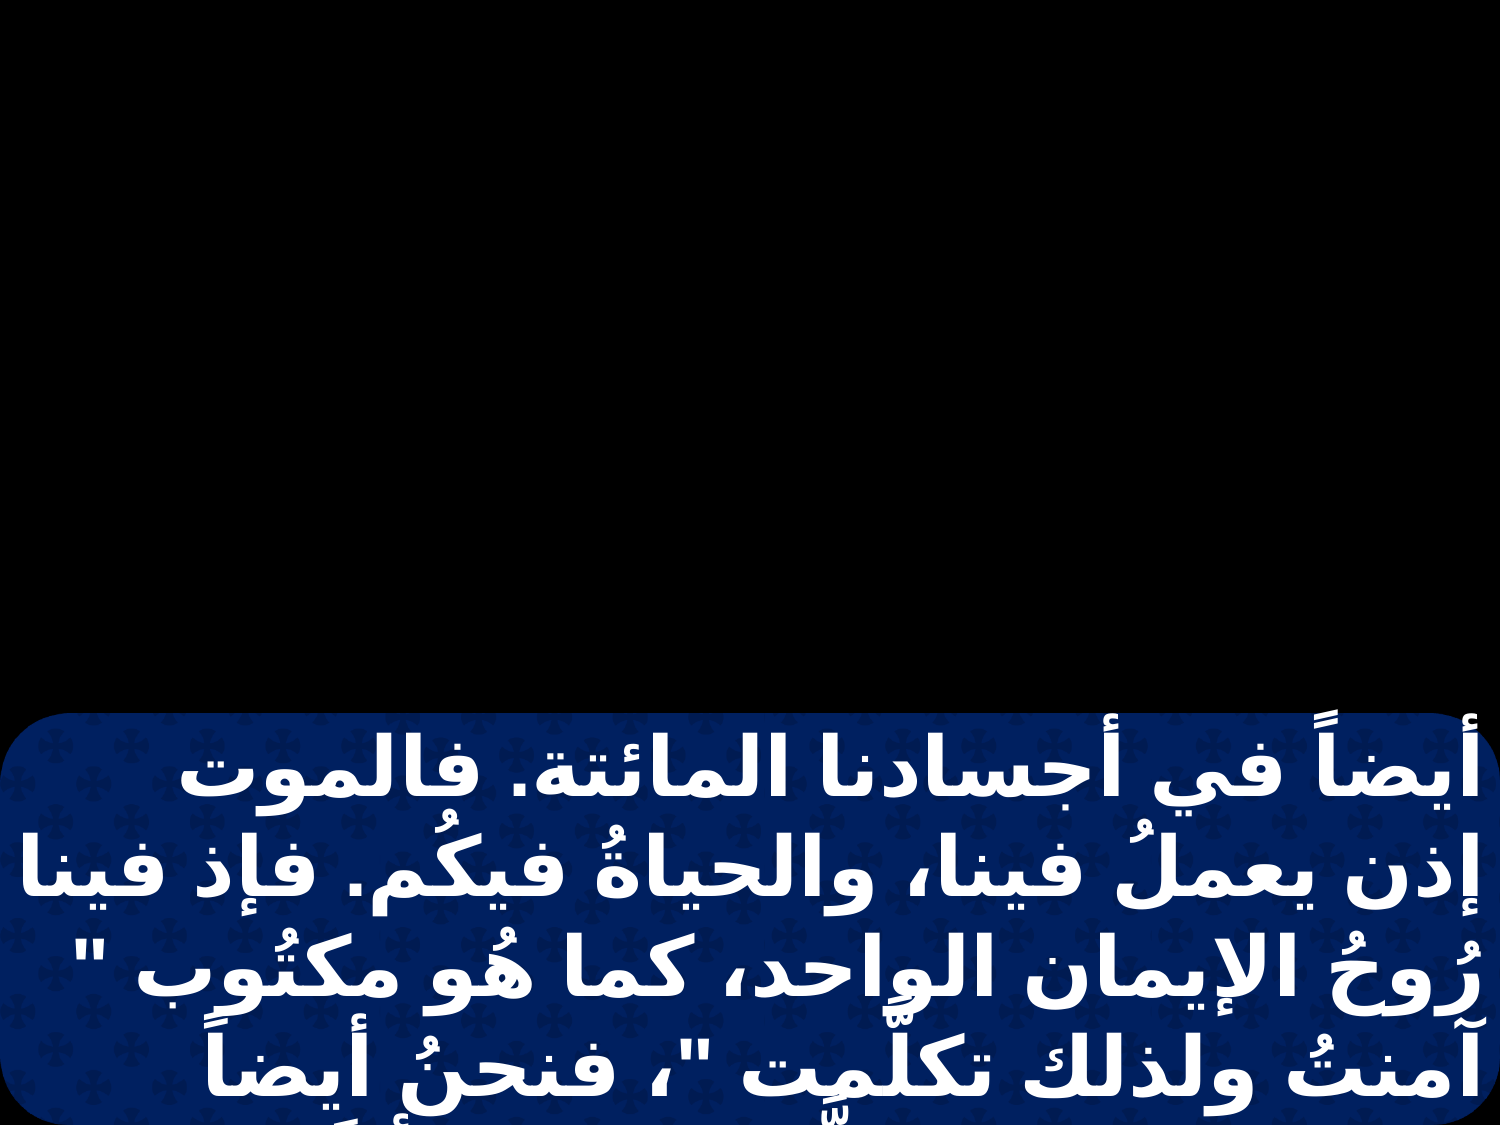

أيضاً في أجسادنا المائتة. فالموت إذن يعملُ فينا، والحياةُ فيكُم. فإذ فينا رُوحُ الإيمان الواحد، كما هُو مكتُوب " آمنتُ ولذلك تكلَّمت "، فنحنُ أيضاً نُؤمنُ ولذلك نتكلَّمُ. لعِلمنا بأنَّ